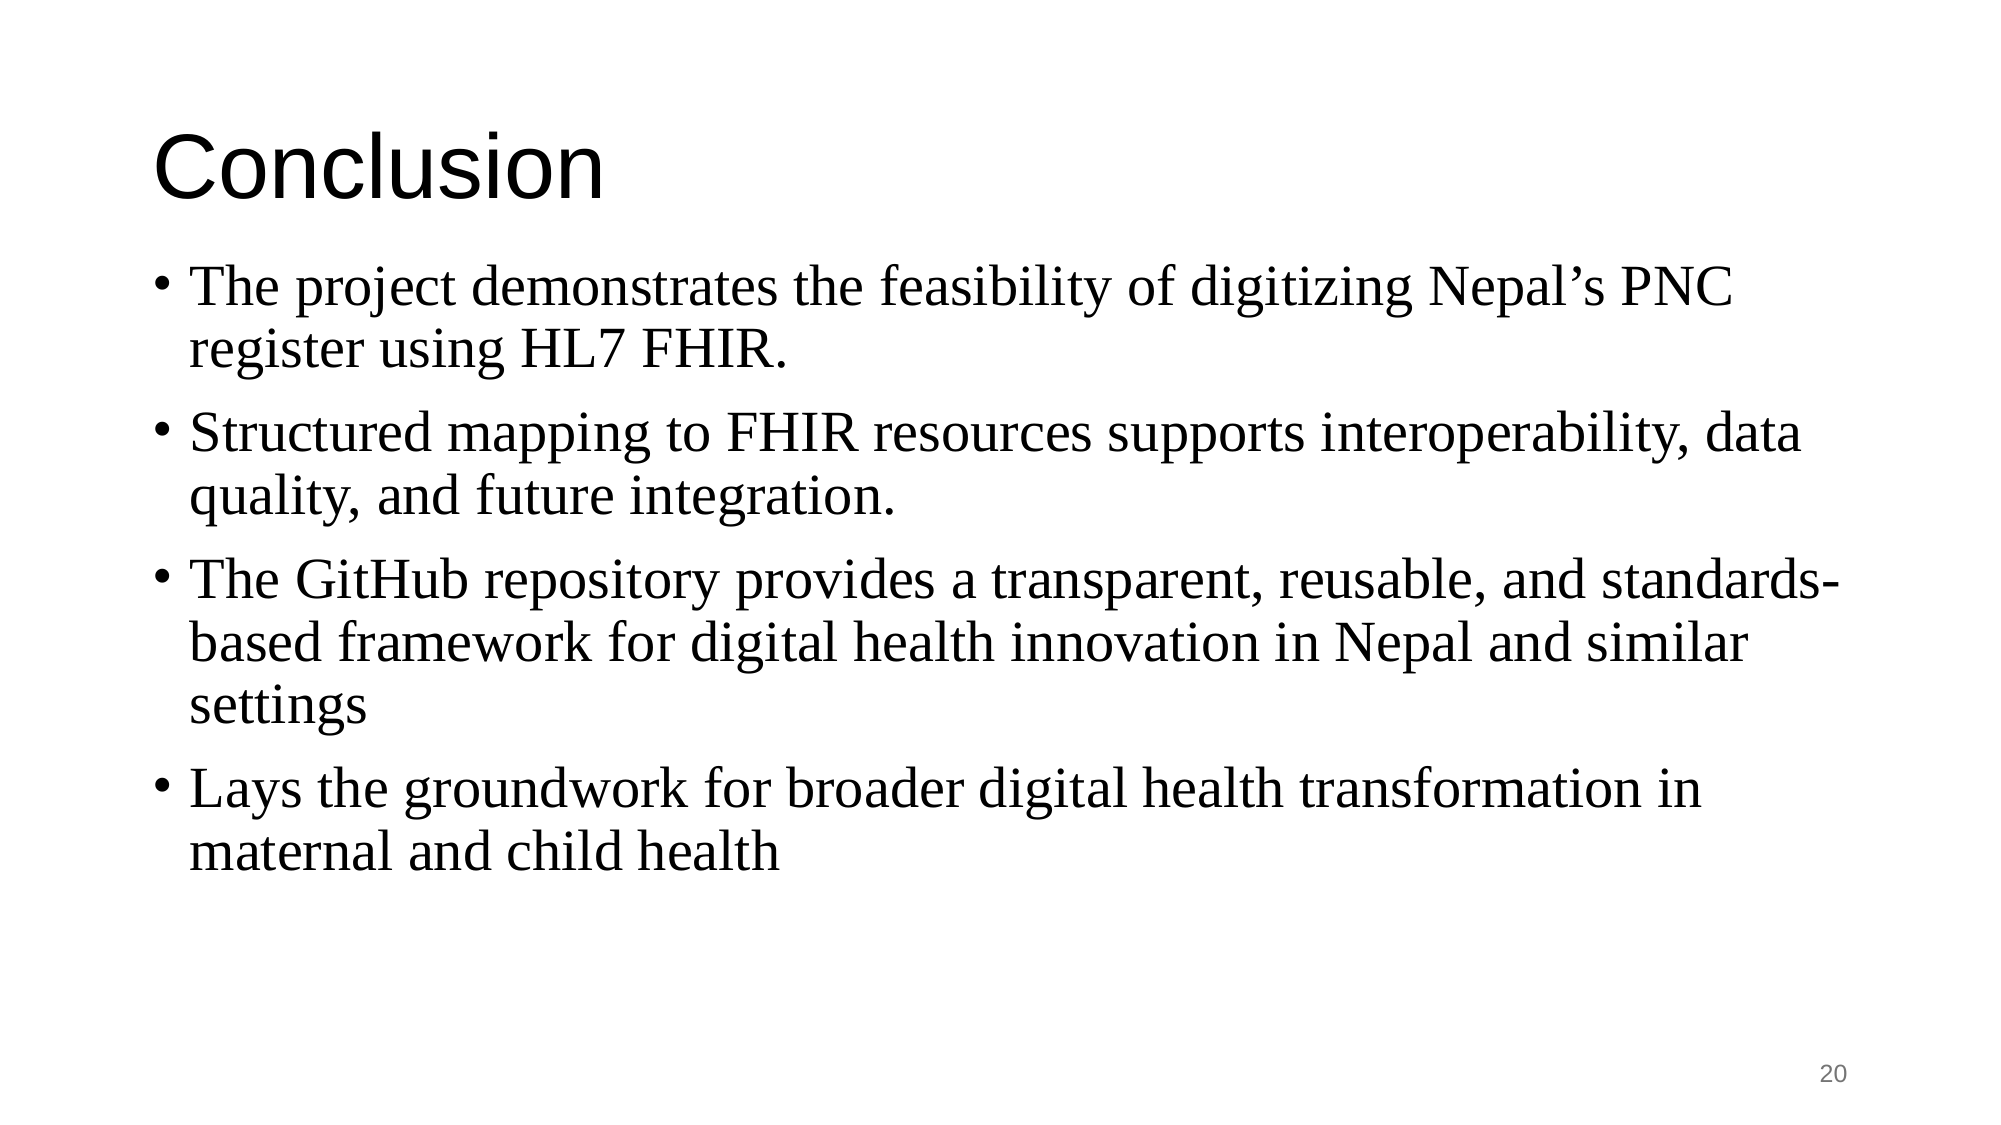

# Conclusion
The project demonstrates the feasibility of digitizing Nepal’s PNC register using HL7 FHIR.
Structured mapping to FHIR resources supports interoperability, data quality, and future integration.
The GitHub repository provides a transparent, reusable, and standards-based framework for digital health innovation in Nepal and similar settings
Lays the groundwork for broader digital health transformation in maternal and child health
20